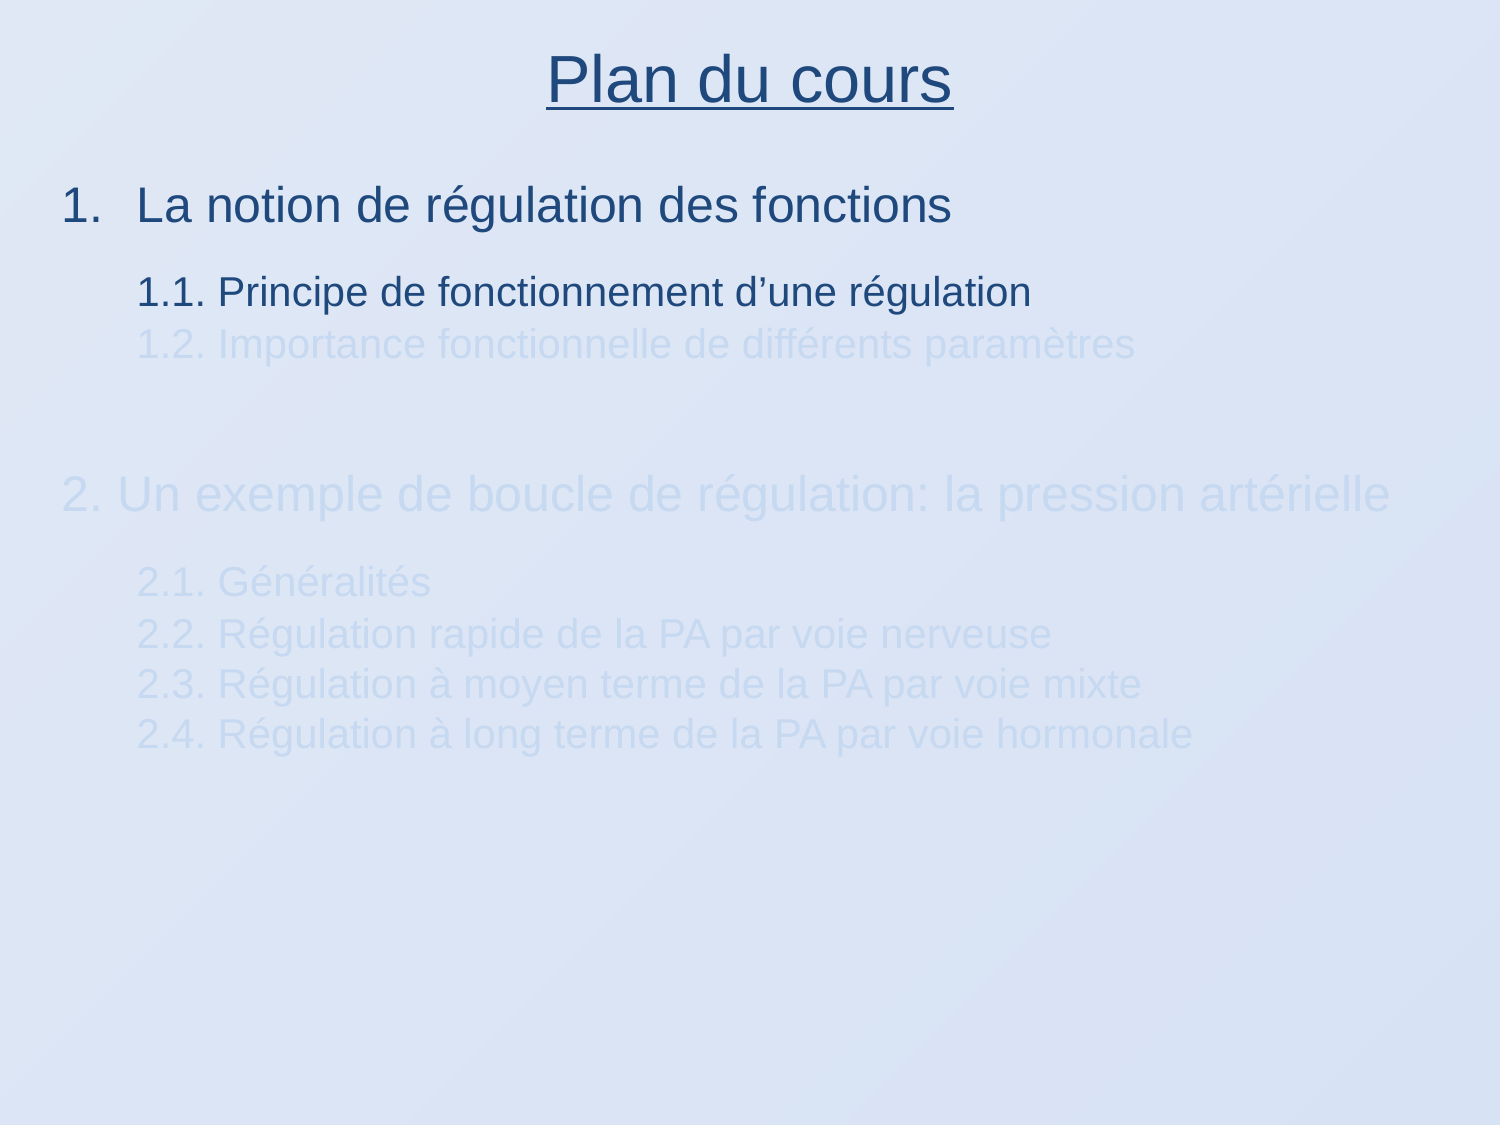

Plan du cours
La notion de régulation des fonctions

	1.1. Principe de fonctionnement d’une régulation
	1.2. Importance fonctionnelle de différents paramètres
2. Un exemple de boucle de régulation: la pression artérielle

	2.1. Généralités
	2.2. Régulation rapide de la PA par voie nerveuse
	2.3. Régulation à moyen terme de la PA par voie mixte
	2.4. Régulation à long terme de la PA par voie hormonale